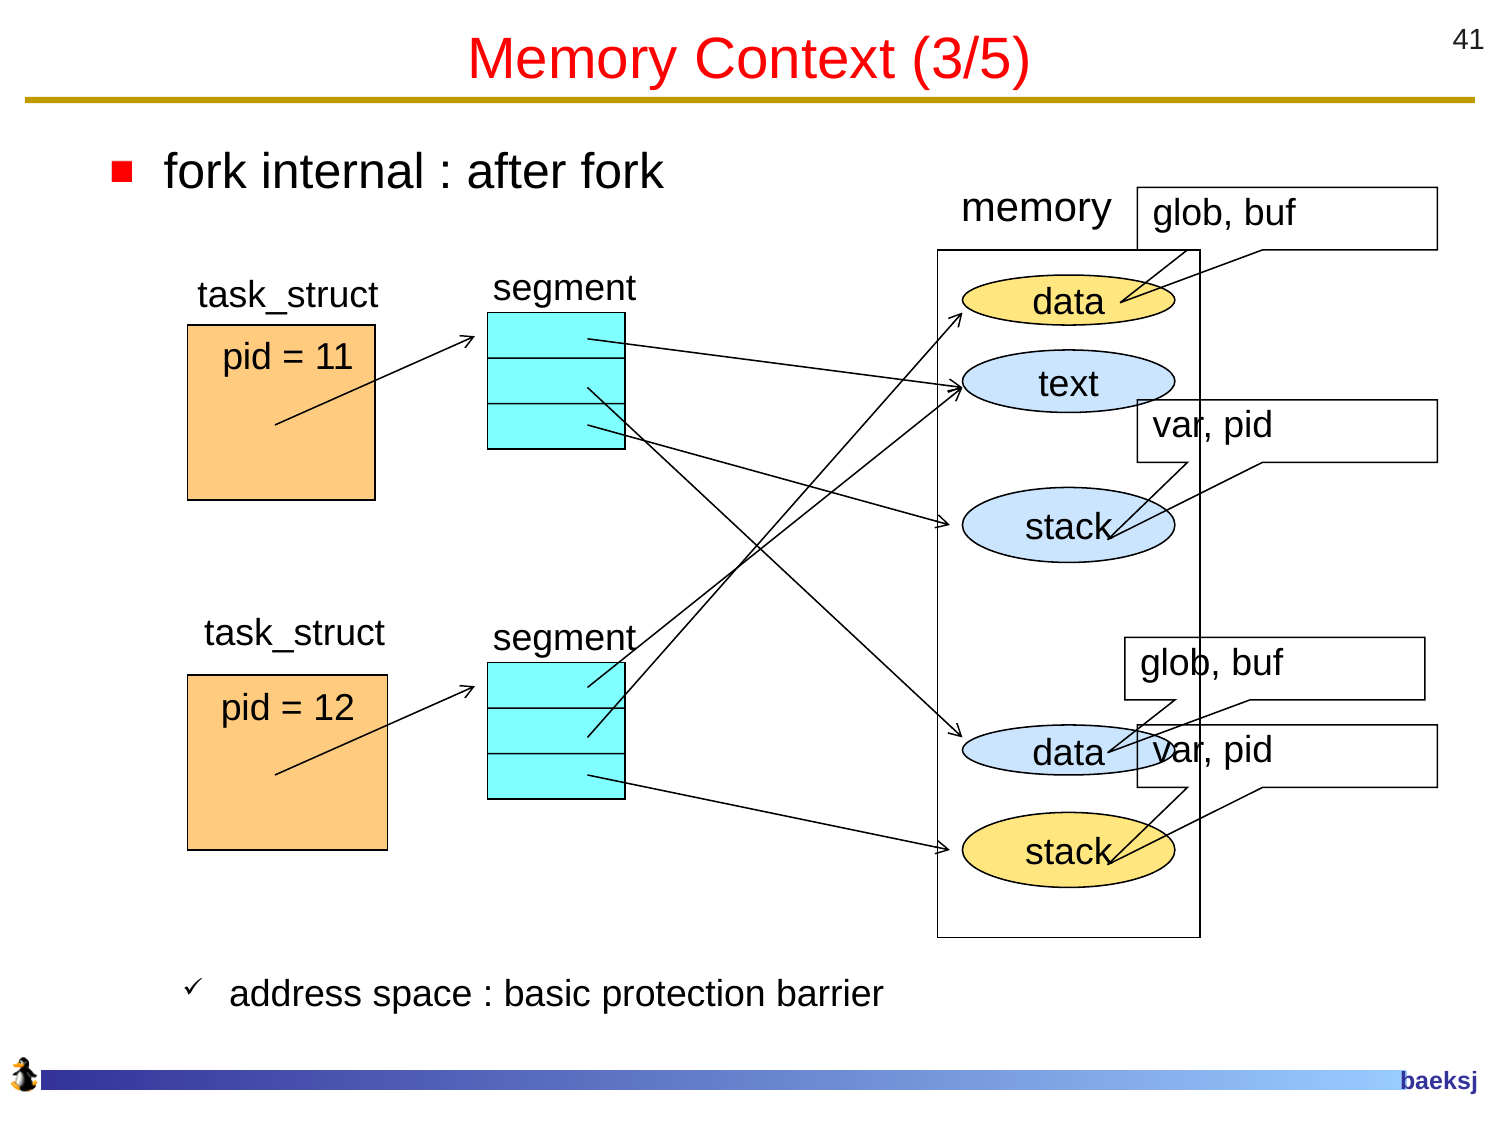

# Memory Context (3/5)
41
fork internal : after fork

address space : basic protection barrier
memory
glob, buf

segment
task_struct
data

pid = 11

text

var, pid

stack
task_struct
segment
glob, buf

pid = 12

data
var, pid

stack